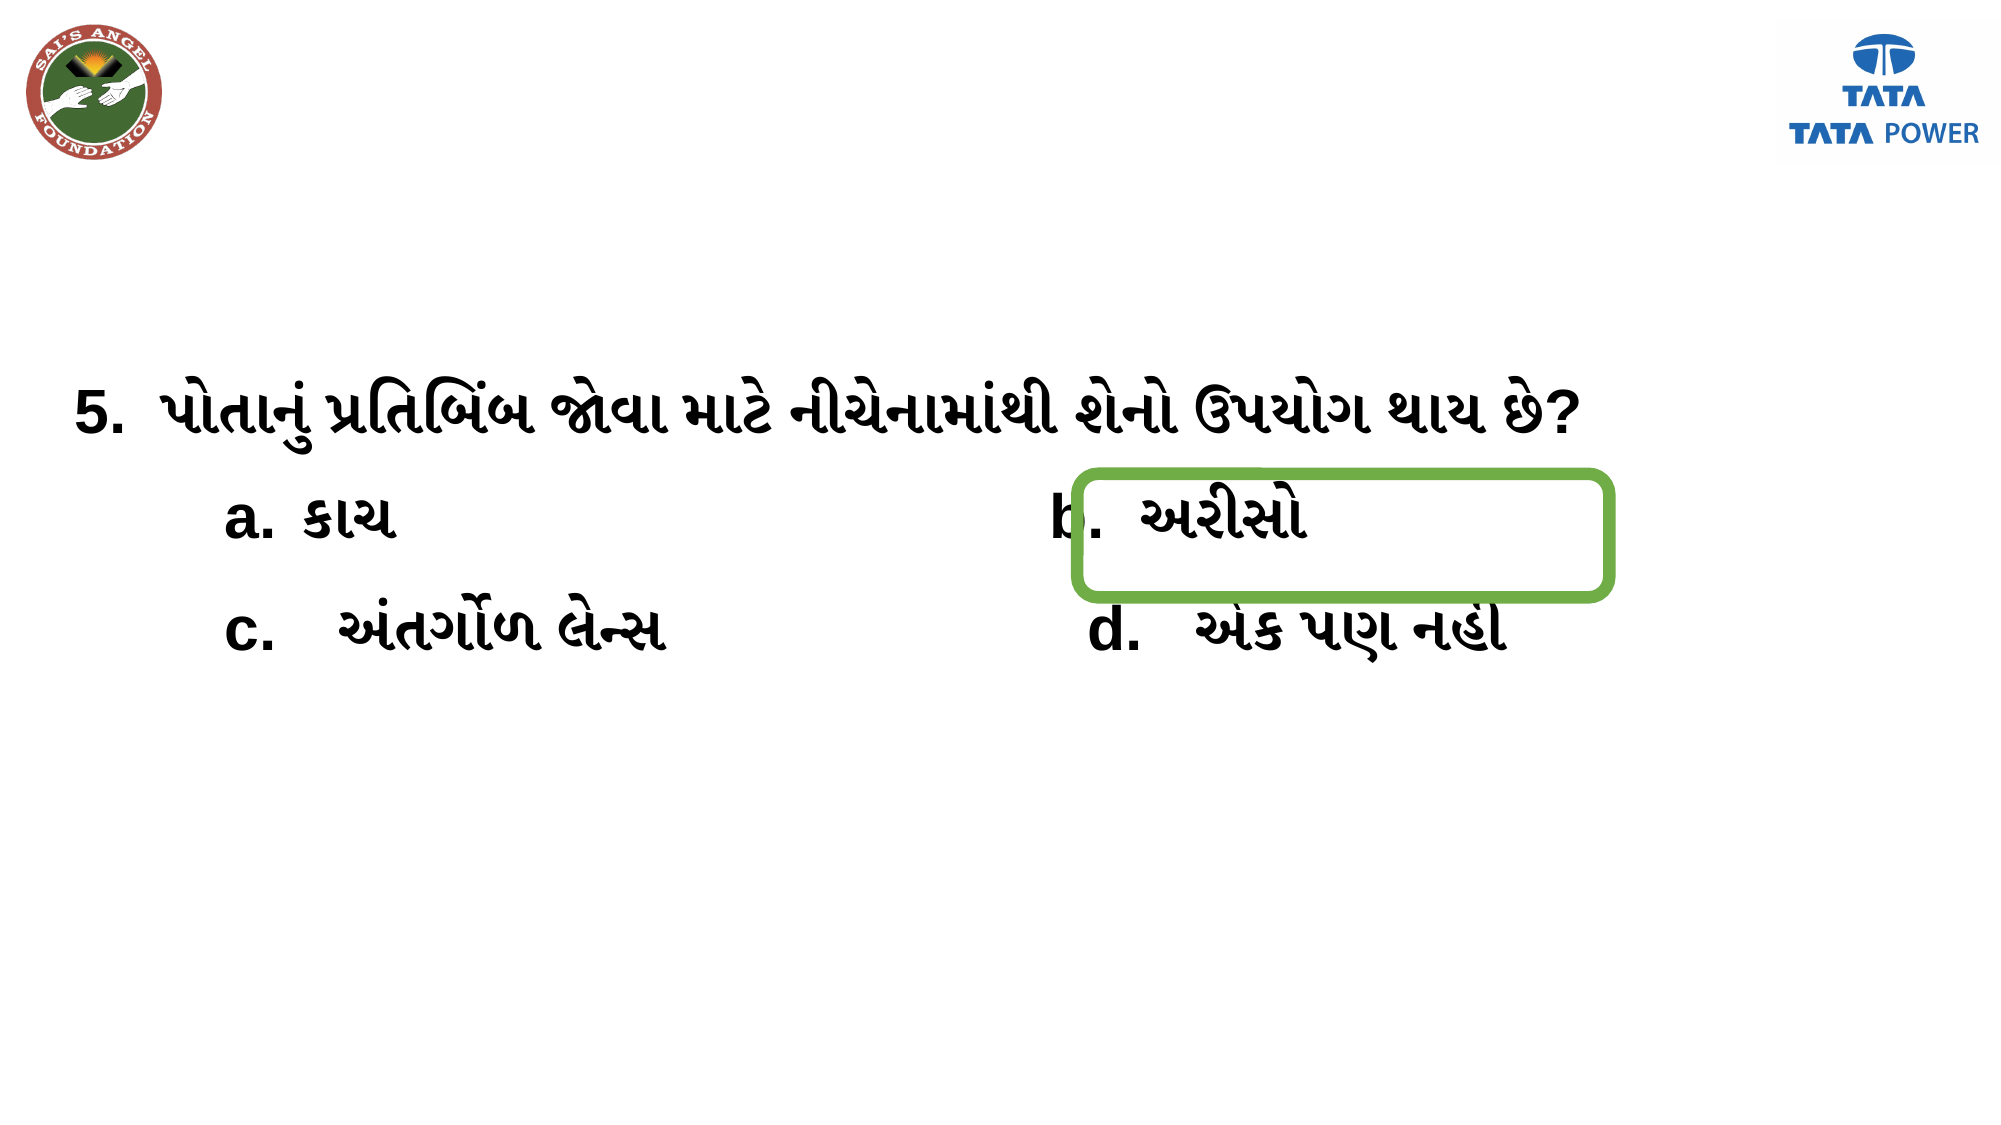

5.  પોતાનું પ્રતિબિંબ જોવા માટે નીચેનામાંથી શેનો ઉપયોગ થાય છે?
a. 	કાચ       				b.  અરીસો
c.   	અંતર્ગોળ લેન્સ			d.   એક પણ નહીં